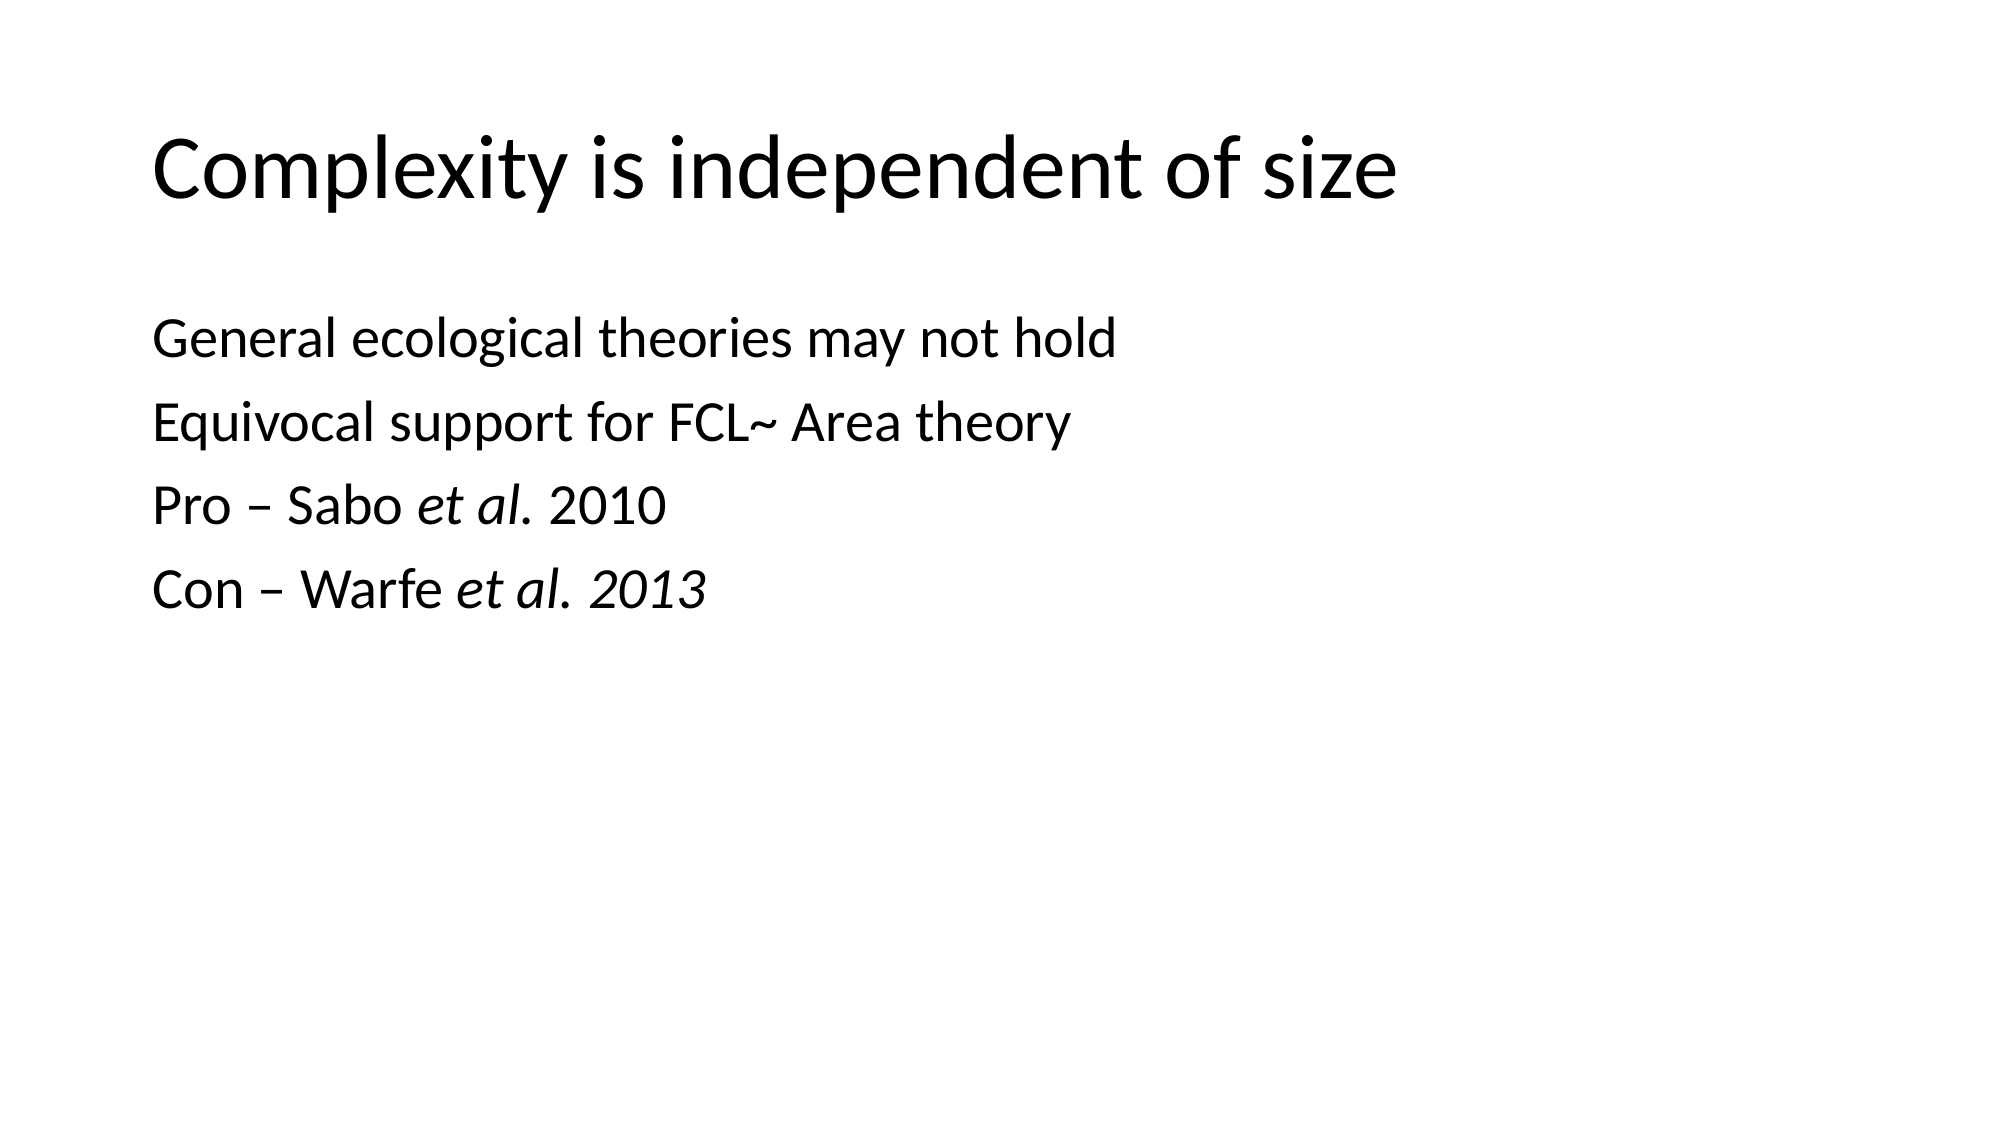

# Complexity is independent of size
General ecological theories may not hold
Equivocal support for FCL~ Area theory
Pro – Sabo et al. 2010
Con – Warfe et al. 2013